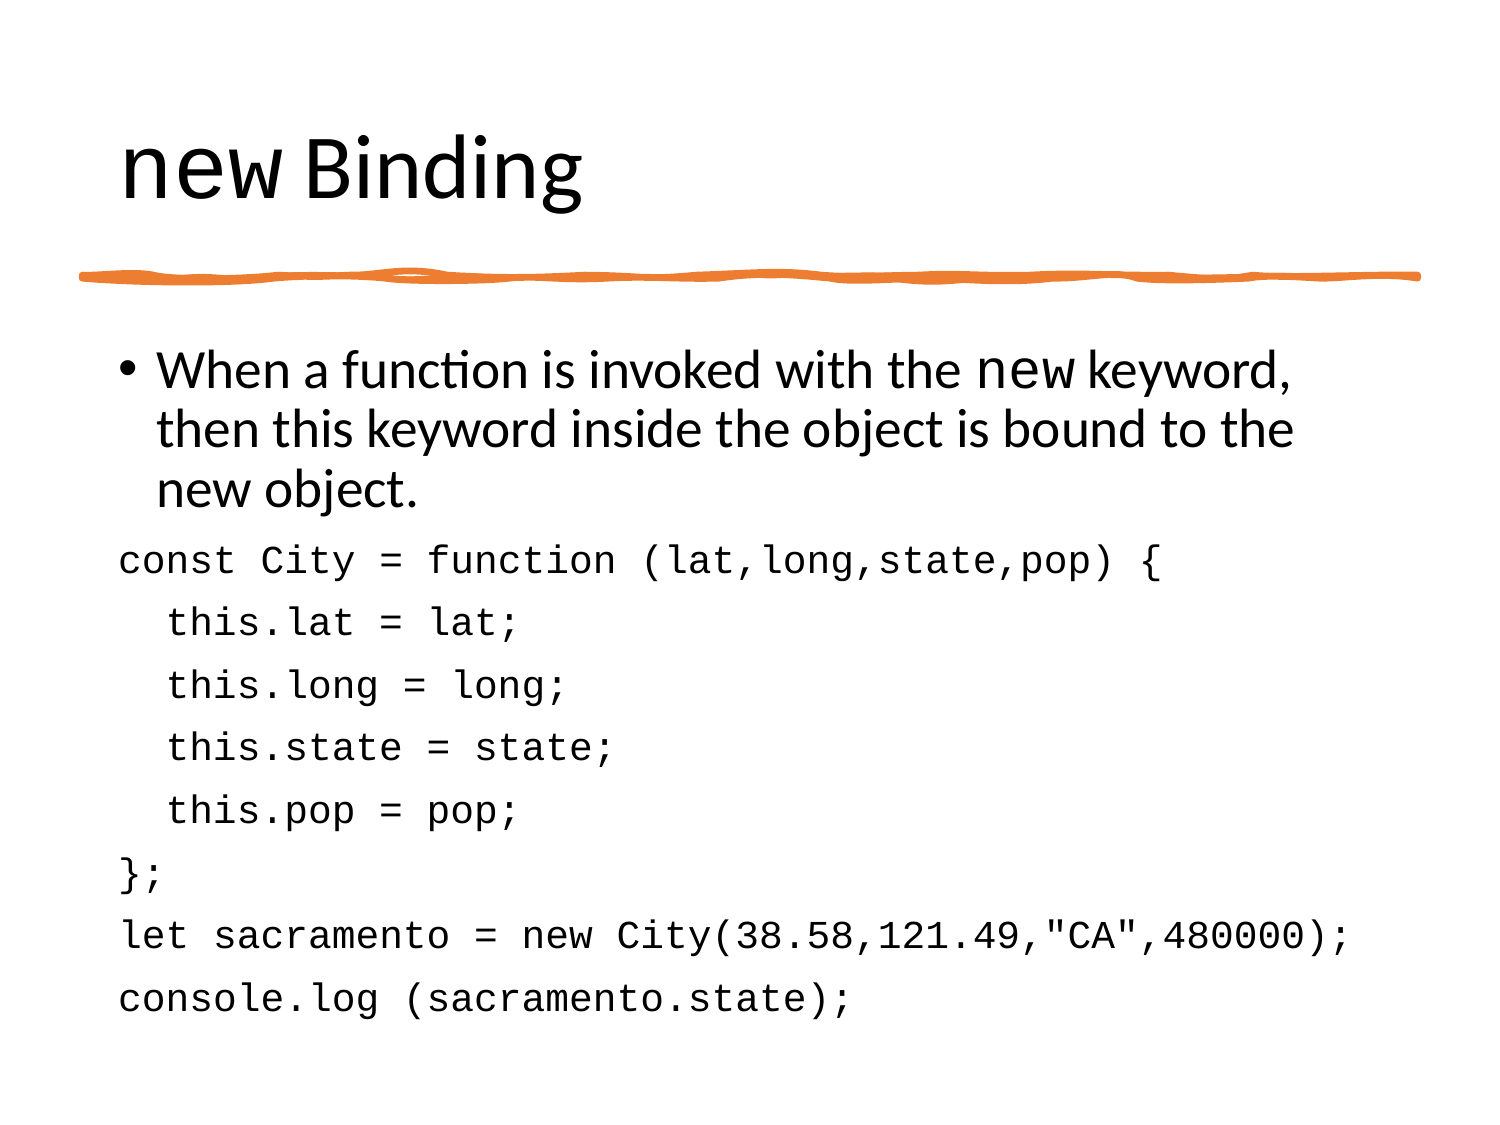

# new Binding
When a function is invoked with the new keyword, then this keyword inside the object is bound to the  new object.
const City = function (lat,long,state,pop) {
  this.lat = lat;
  this.long = long;
  this.state = state;
  this.pop = pop;
};
let sacramento = new City(38.58,121.49,"CA",480000);
console.log (sacramento.state);